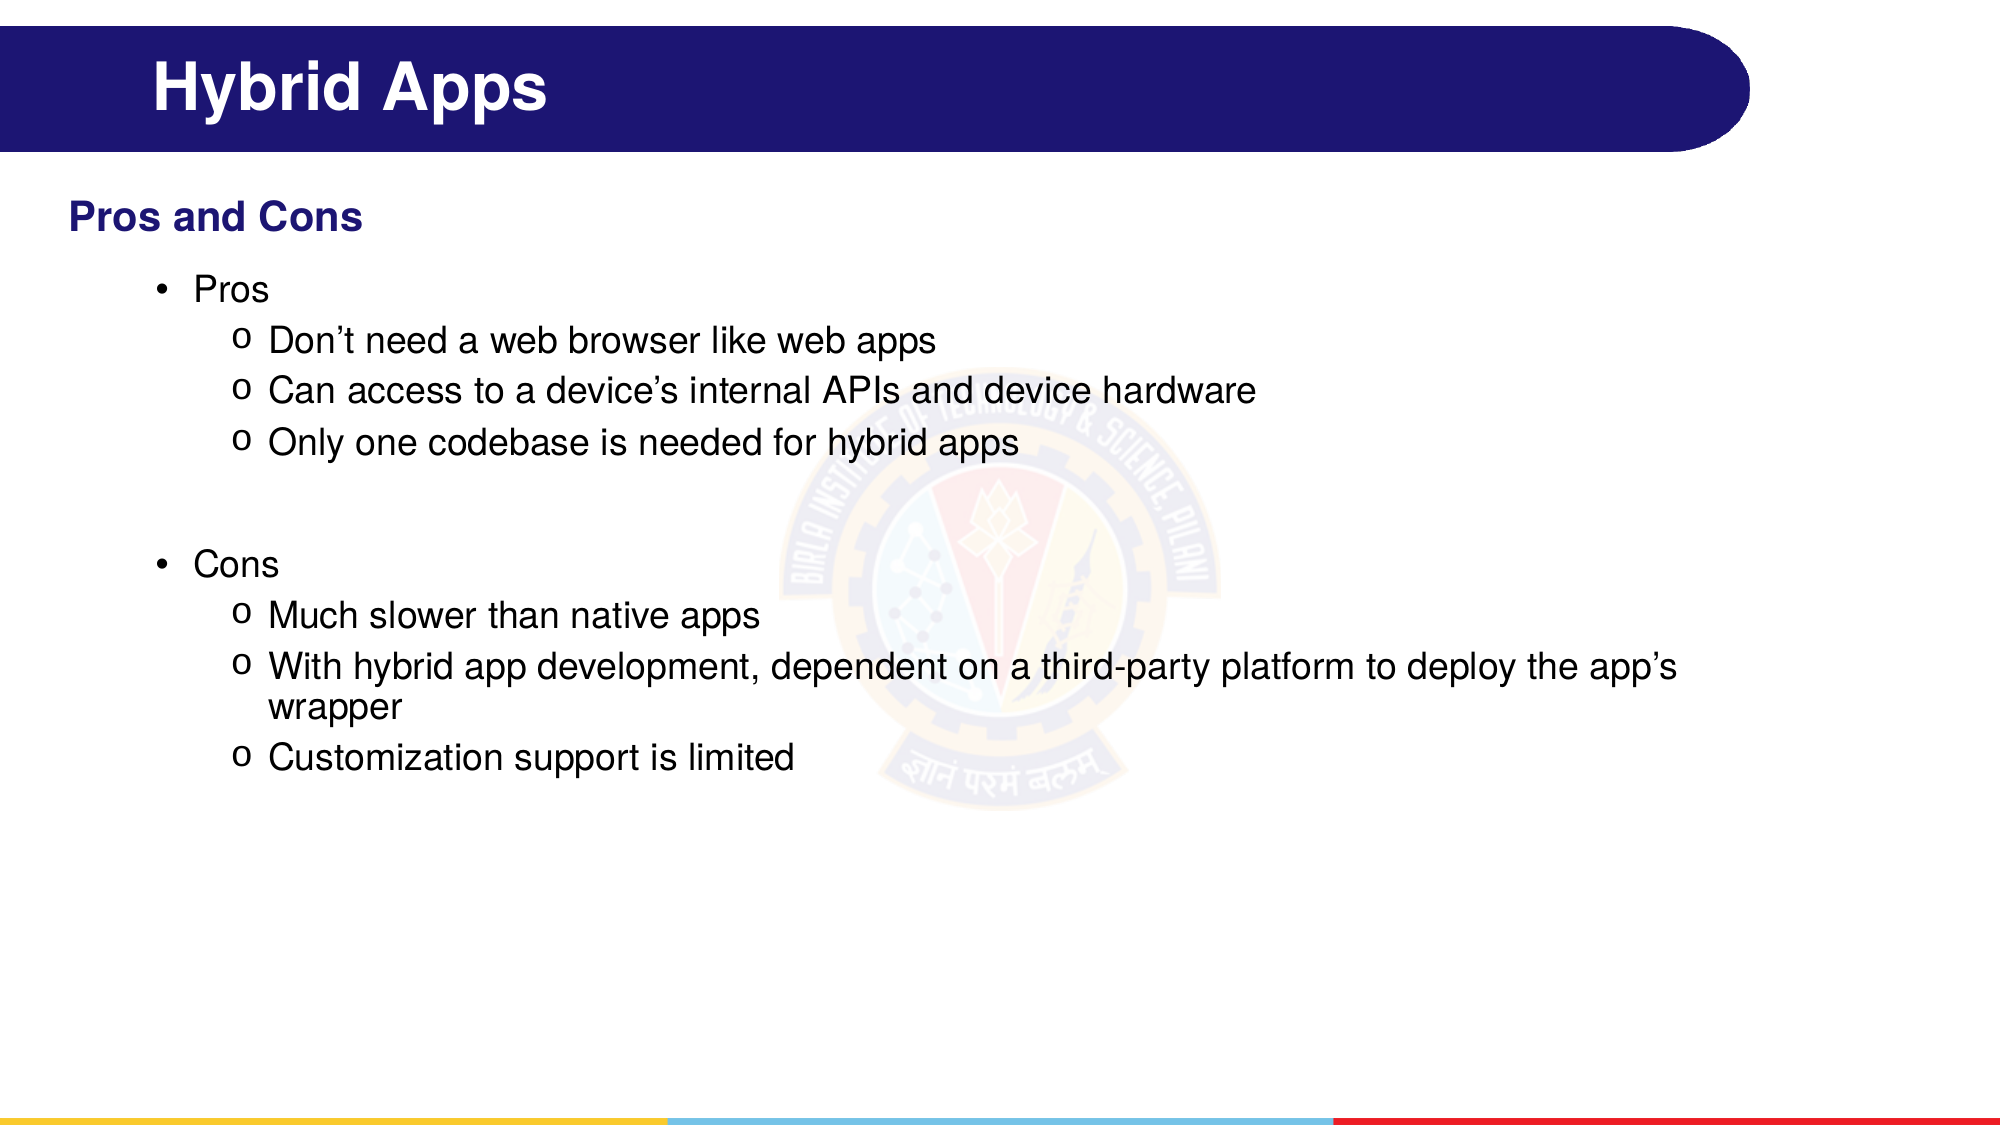

# Hybrid Apps
Pros and Cons

Pros
Don’t need a web browser like web apps
Can access to a device’s internal APIs and device hardware
Only one codebase is needed for hybrid apps

Cons
Much slower than native apps
With hybrid app development, dependent on a third-party platform to deploy the app’s wrapper
Customization support is limited